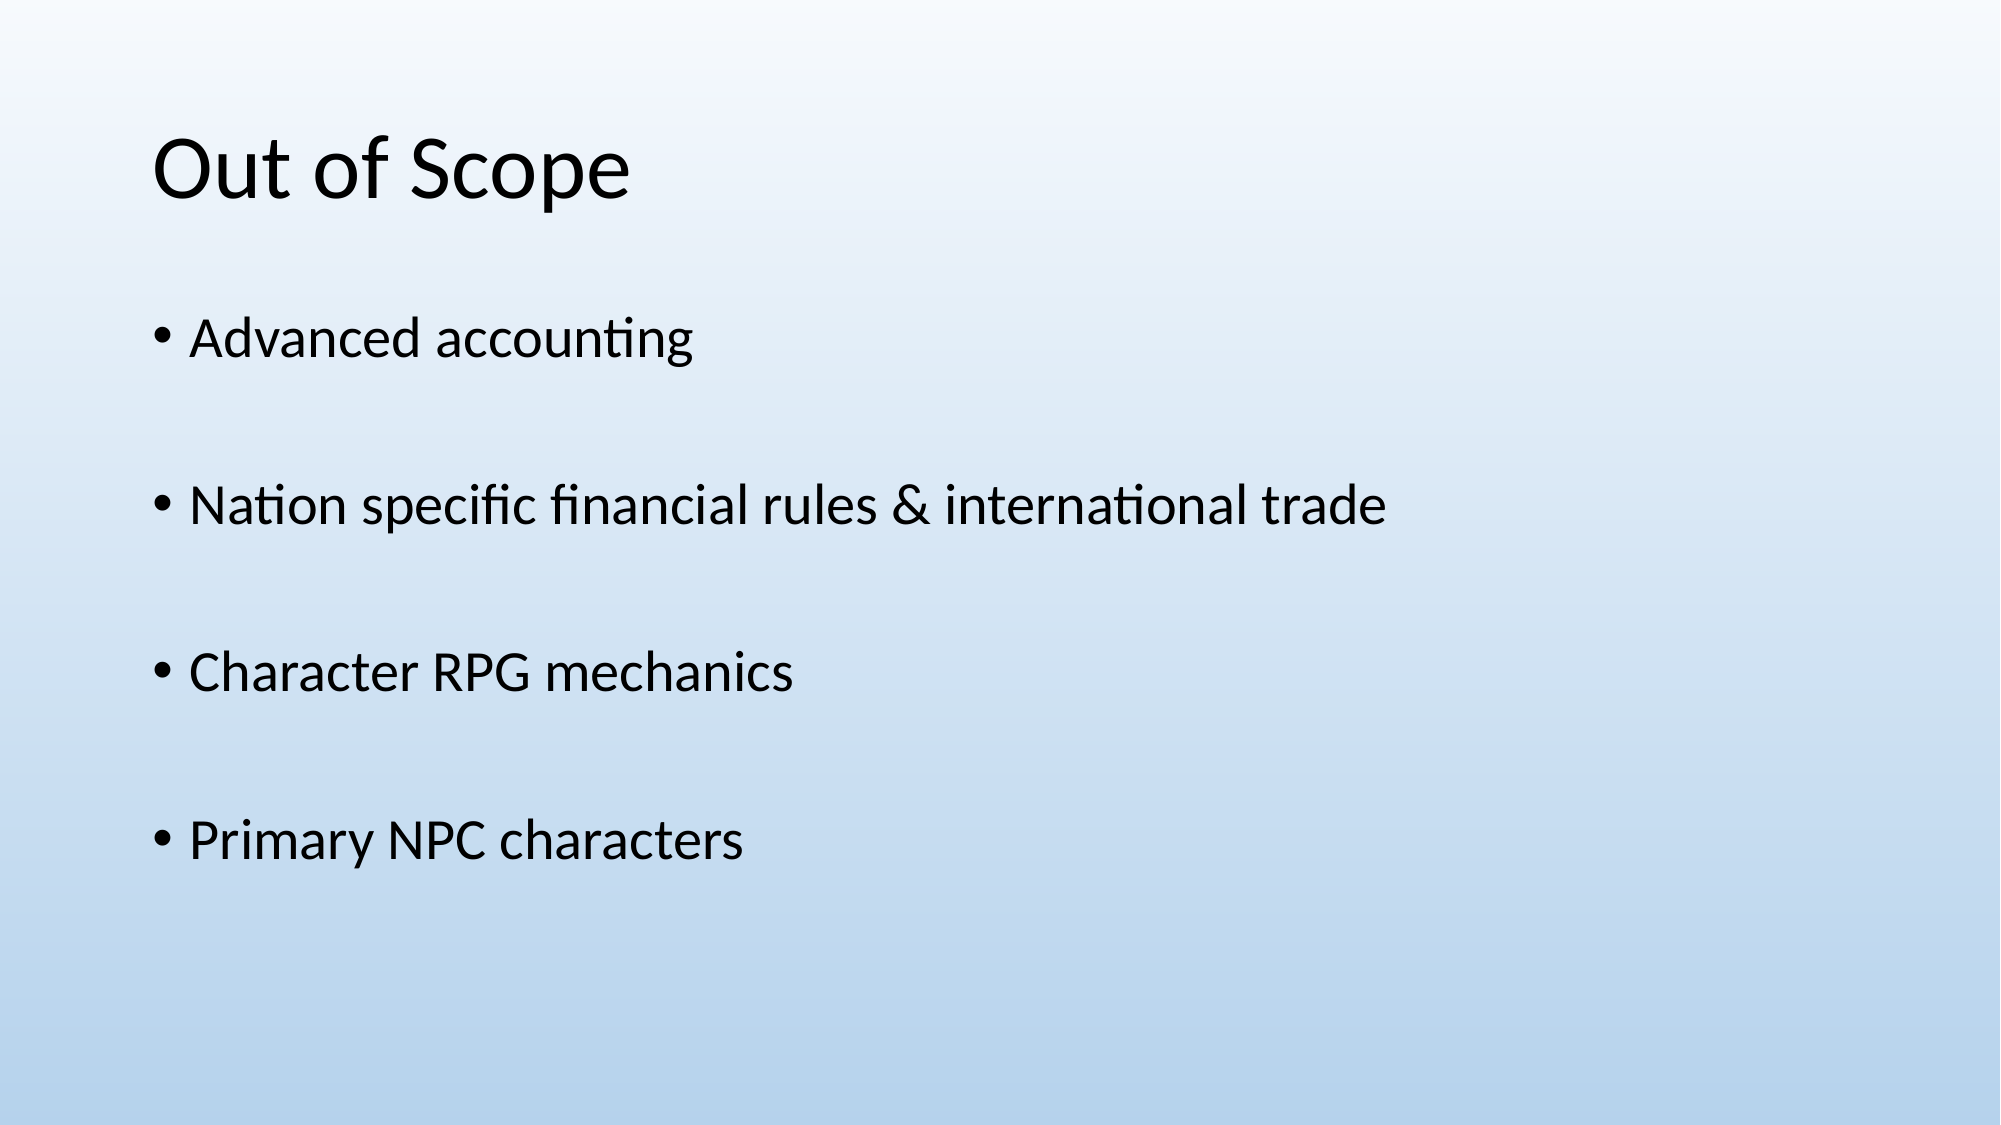

# Out of Scope
Advanced accounting

Nation specific financial rules & international trade

Character RPG mechanics

Primary NPC characters